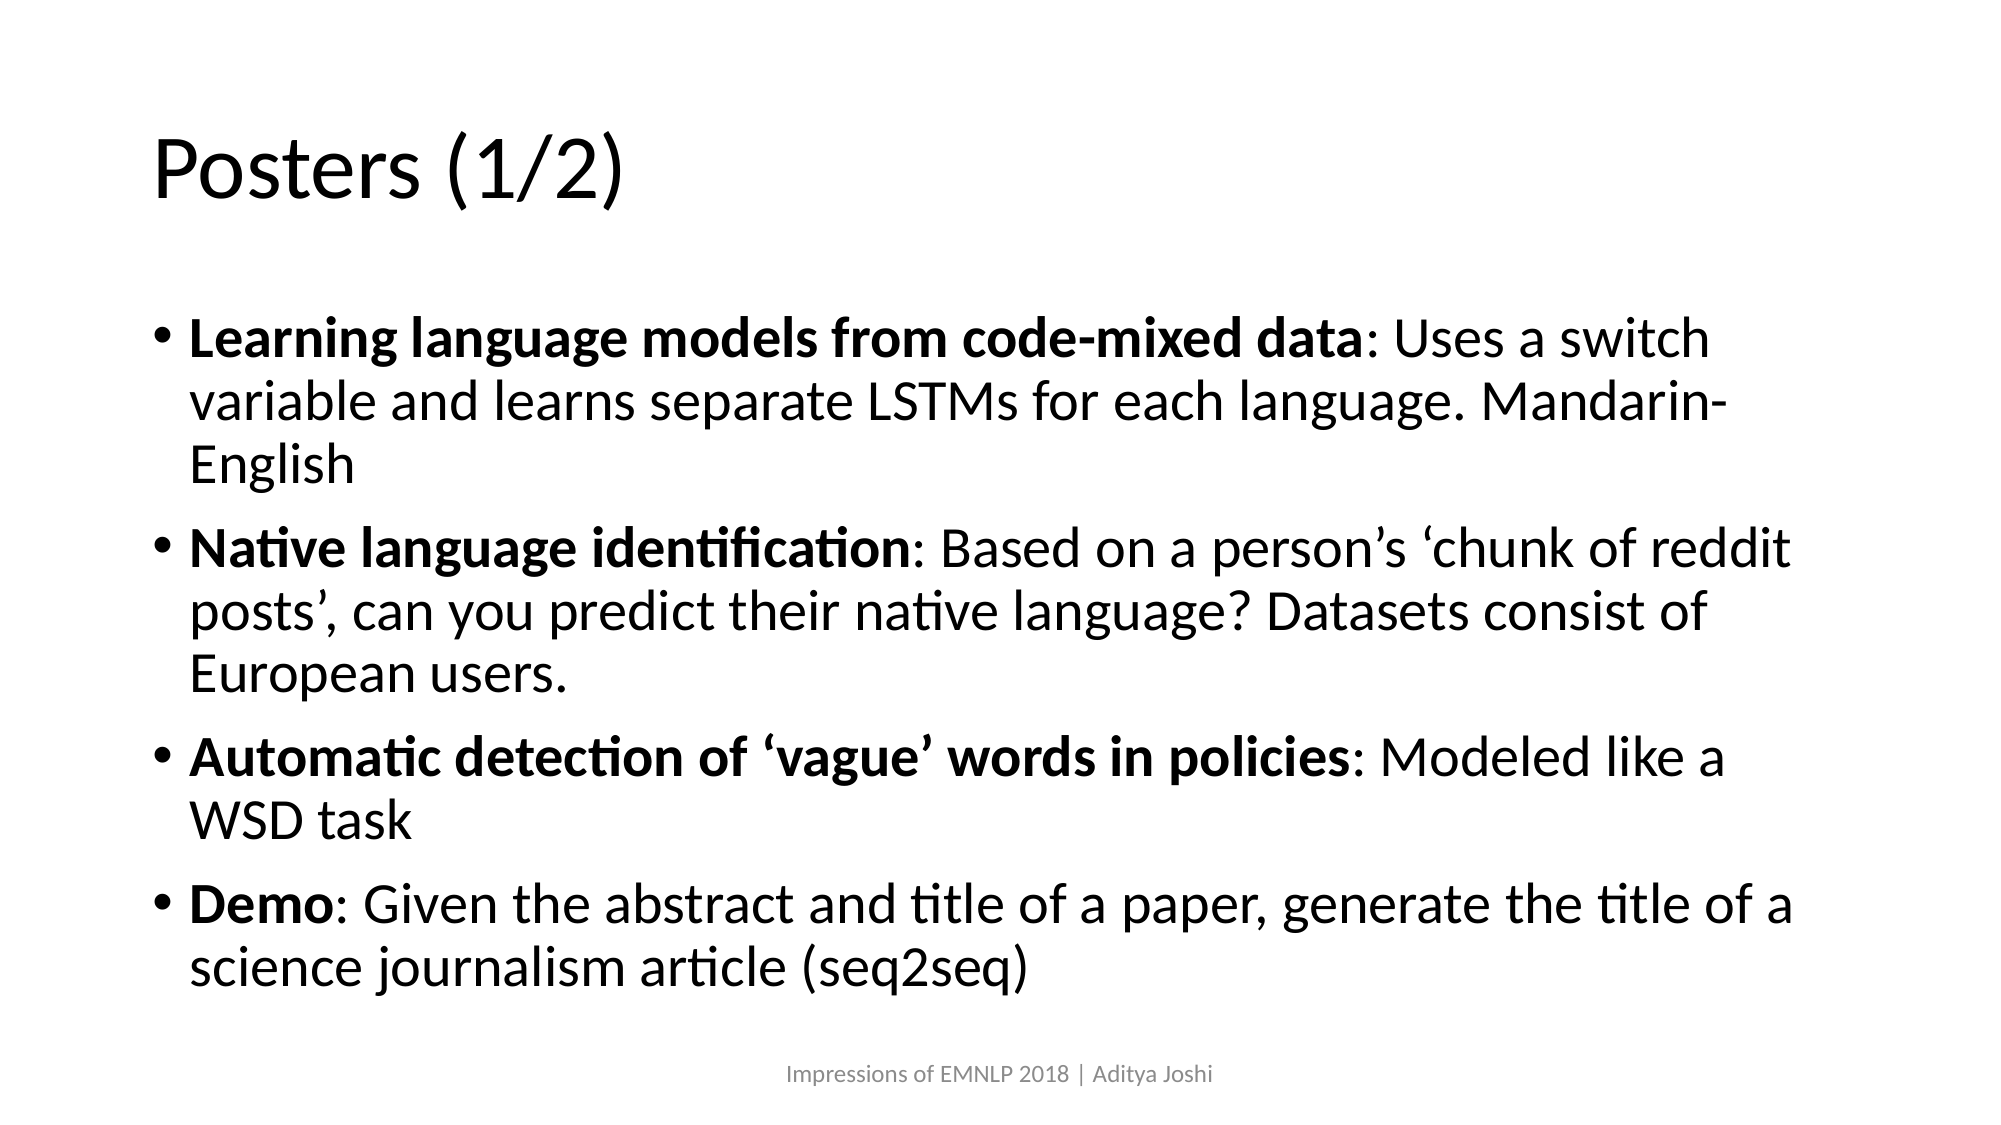

# Posters (1/2)
Learning language models from code-mixed data: Uses a switch variable and learns separate LSTMs for each language. Mandarin-English
Native language identification: Based on a person’s ‘chunk of reddit posts’, can you predict their native language? Datasets consist of European users.
Automatic detection of ‘vague’ words in policies: Modeled like a WSD task
Demo: Given the abstract and title of a paper, generate the title of a science journalism article (seq2seq)

Impressions of EMNLP 2018 | Aditya Joshi